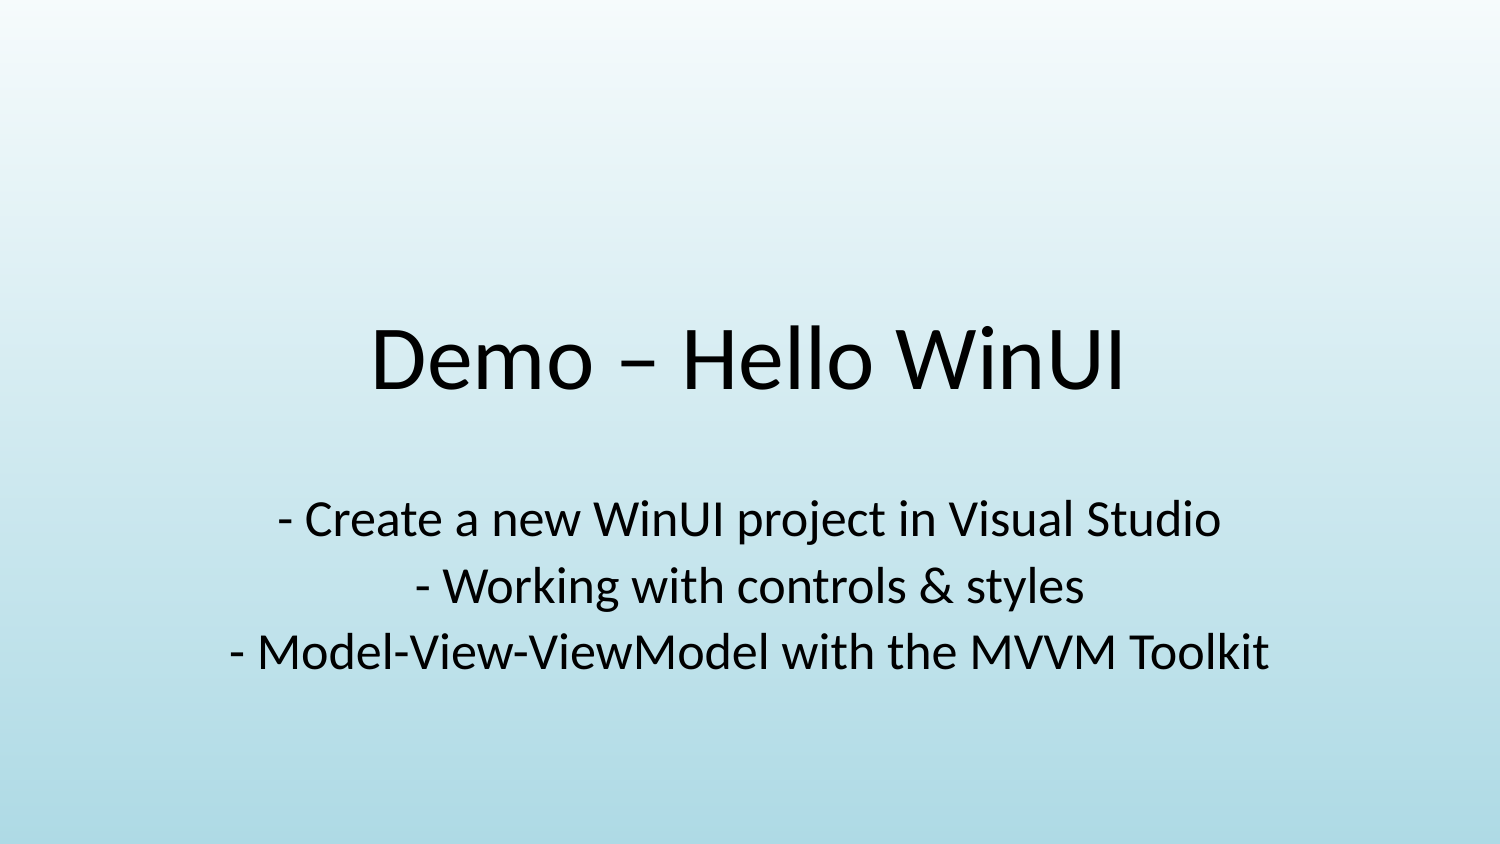

# Demo – Hello WinUI
- Create a new WinUI project in Visual Studio
- Working with controls & styles
- Model-View-ViewModel with the MVVM Toolkit